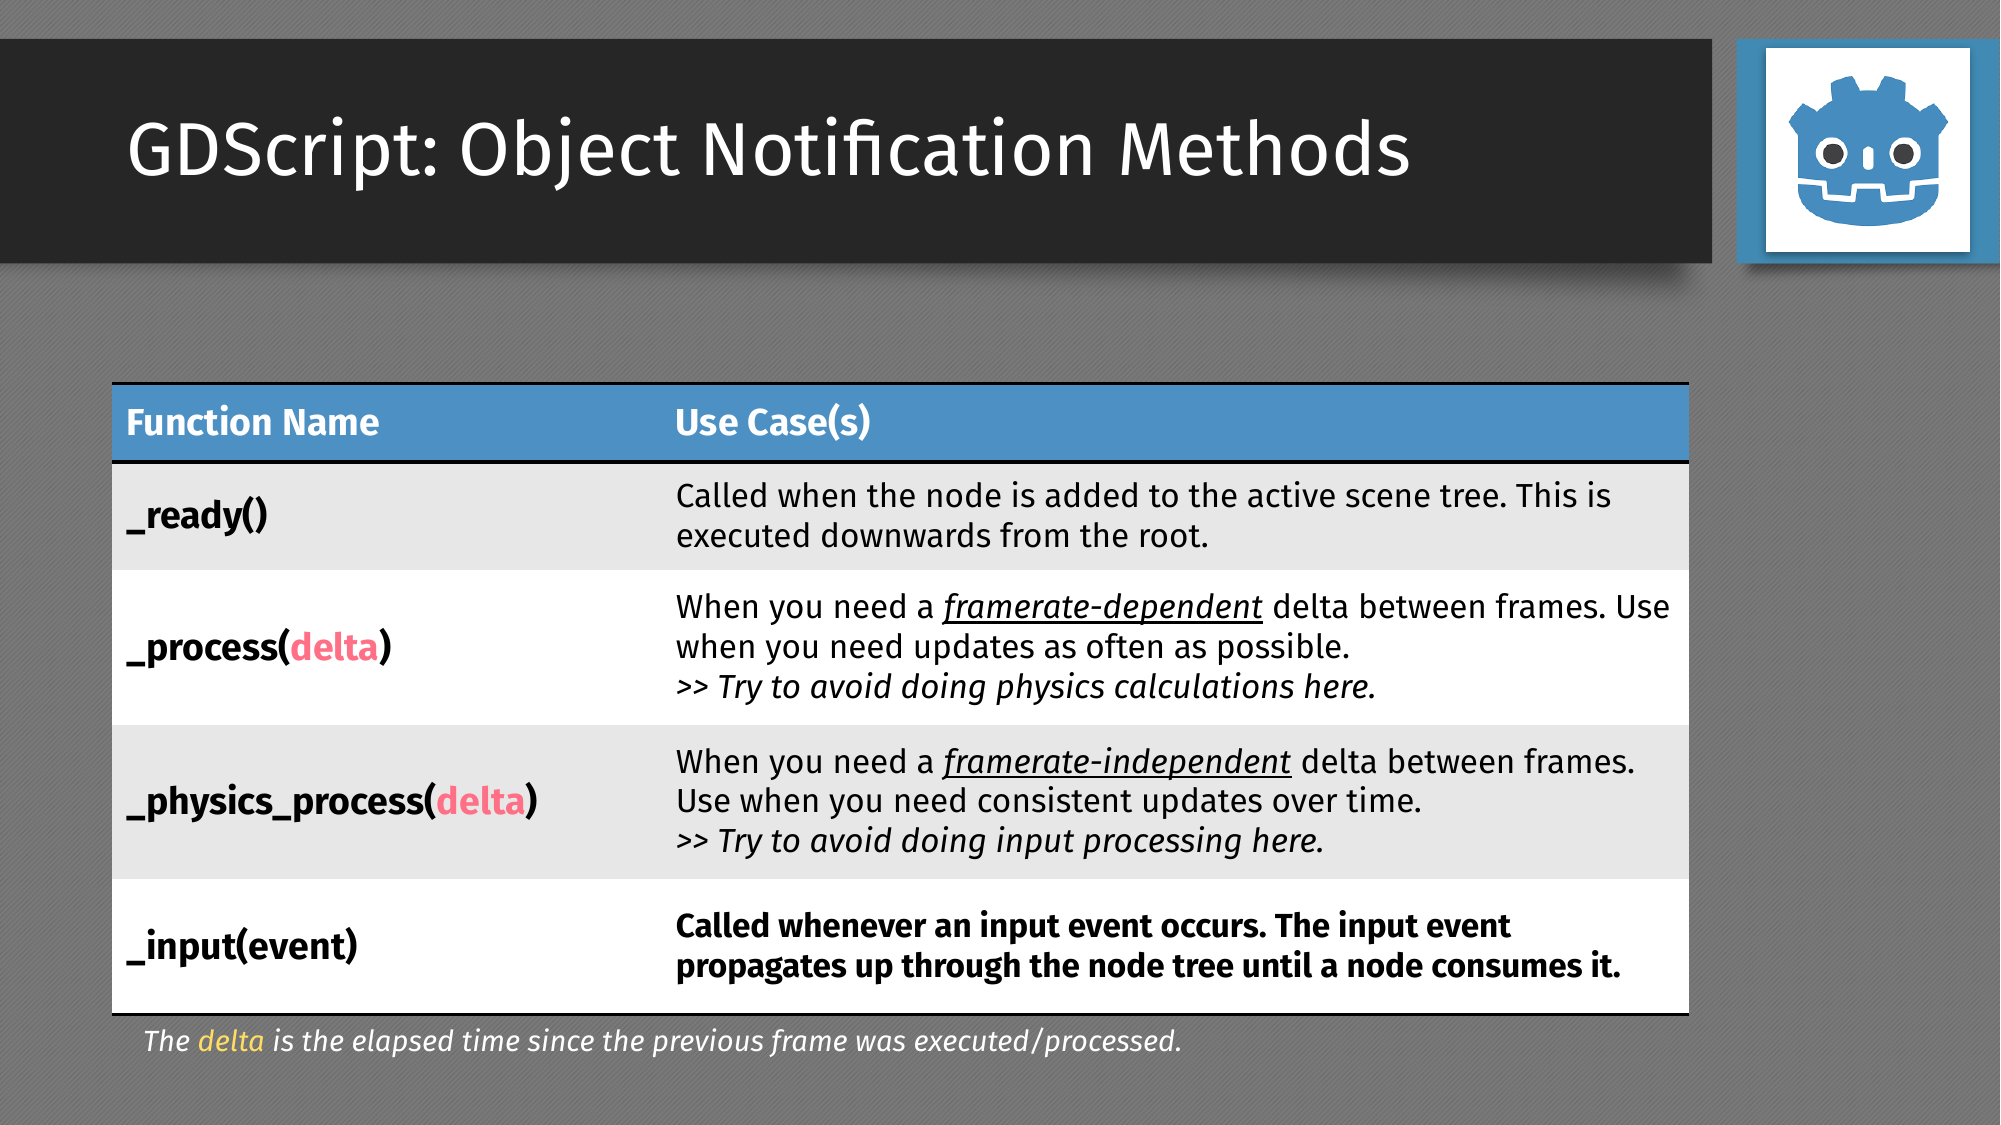

# GDScript: Object Notification Methods
| Function Name | Use Case(s) |
| --- | --- |
| \_ready() | Called when the node is added to the active scene tree. This is executed downwards from the root. |
| \_process(delta) | When you need a framerate-dependent delta between frames. Use when you need updates as often as possible. >> Try to avoid doing physics calculations here. |
| \_physics\_process(delta) | When you need a framerate-independent delta between frames. Use when you need consistent updates over time. >> Try to avoid doing input processing here. |
| \_input(event) | Called whenever an input event occurs. The input event propagates up through the node tree until a node consumes it. |

The delta is the elapsed time since the previous frame was executed/processed.